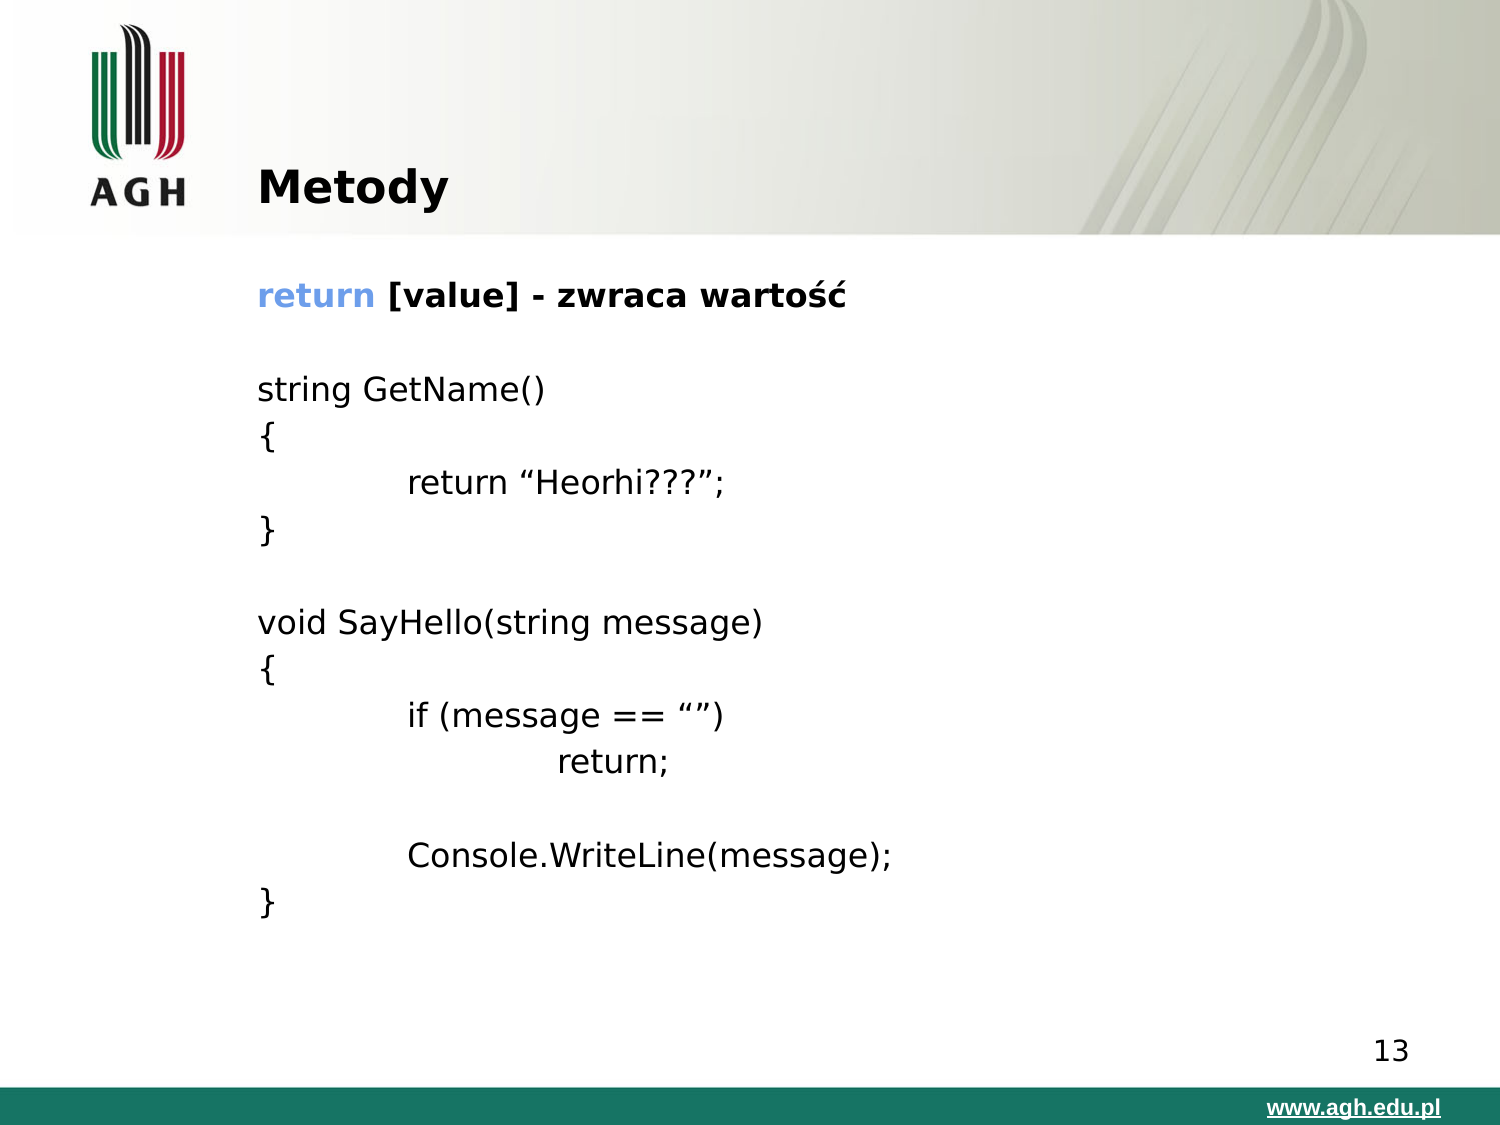

# Metody
return [value] - zwraca wartość

string GetName()
{
	return “Heorhi???”;
}

void SayHello(string message)
{
	if (message == “”)
		return;

	Console.WriteLine(message);
}
13
www.agh.edu.pl